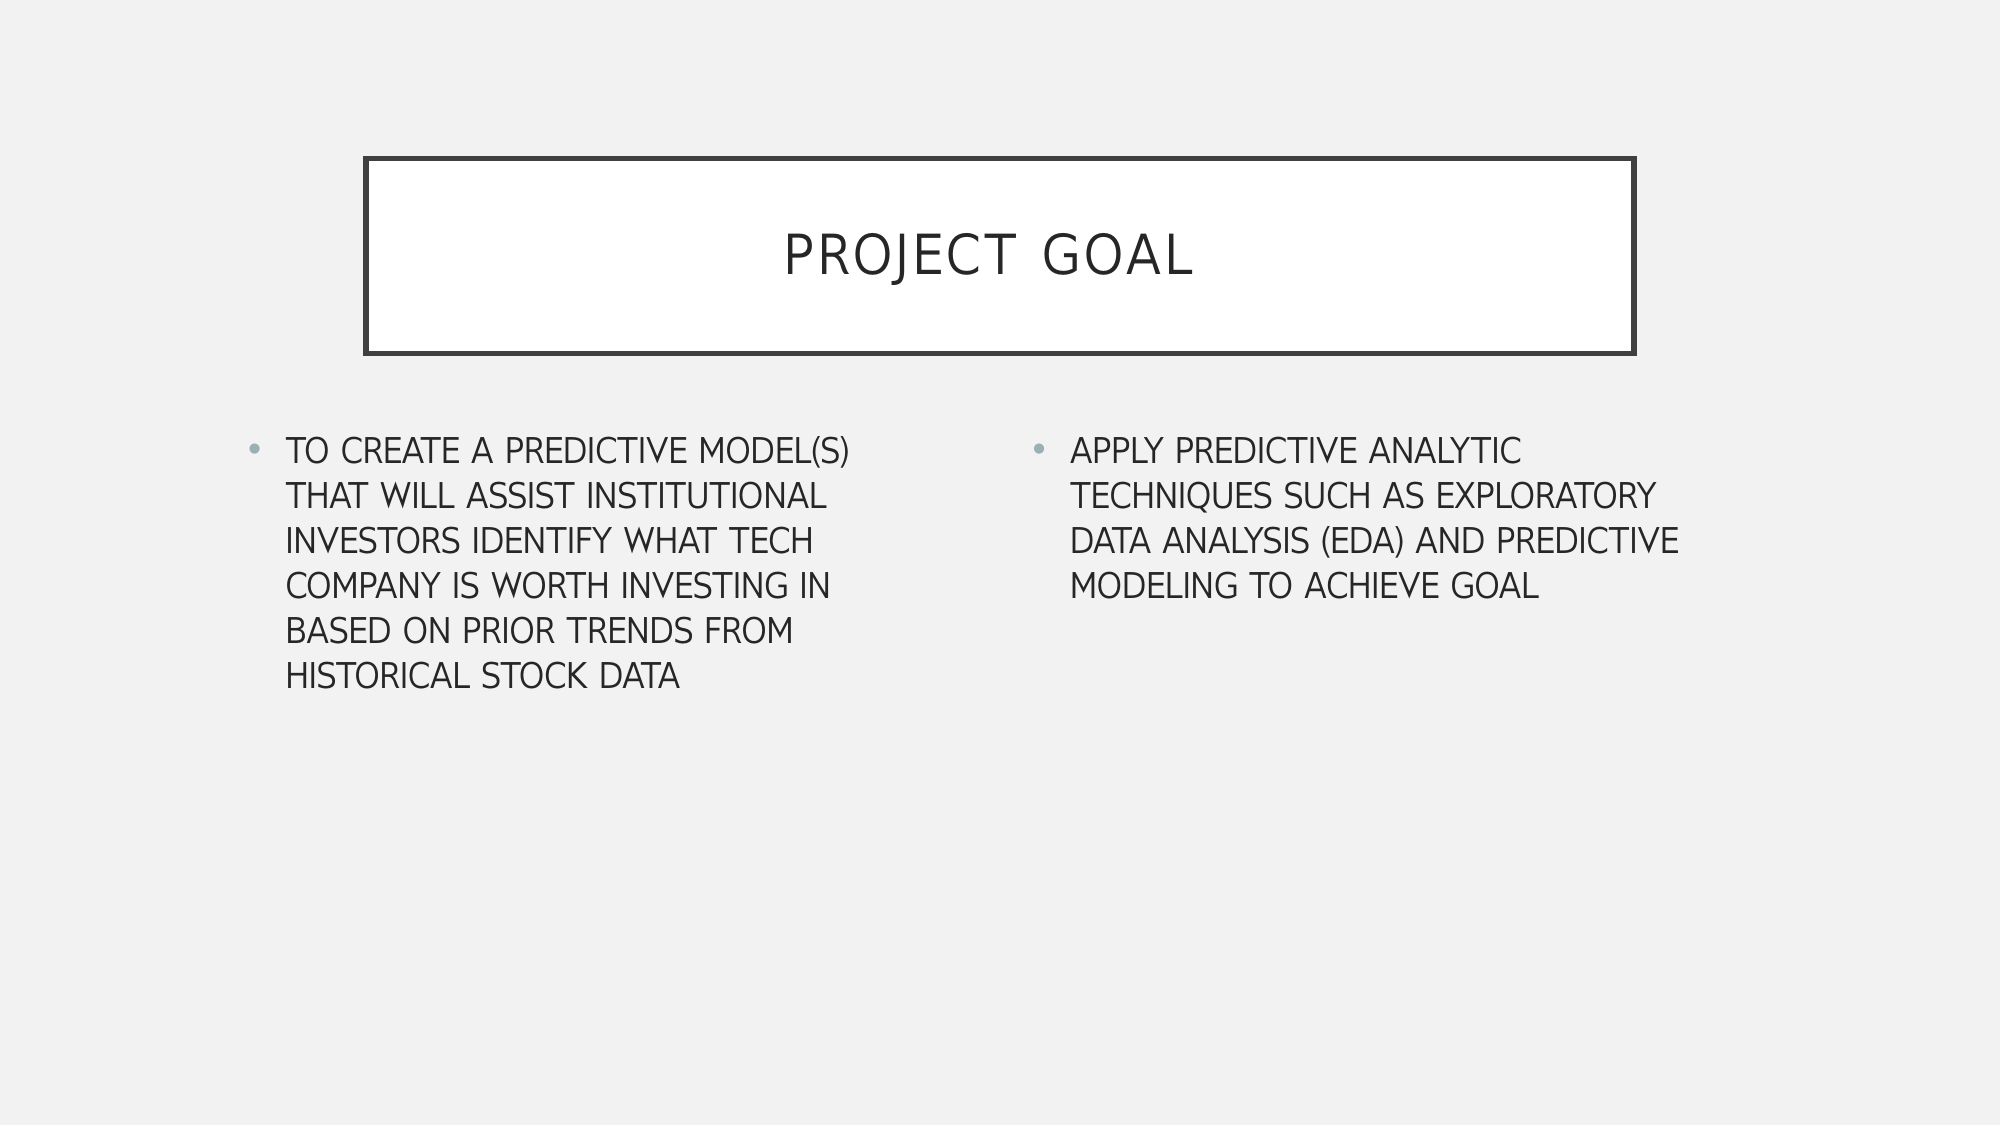

# Project goal
TO CREATE A PREDICTIVE MODEL(S) THAT WILL ASSIST INSTITUTIONAL INVESTORS IDENTIFY WHAT TECH COMPANY IS WORTH INVESTING IN BASED ON PRIOR TRENDS FROM HISTORICAL STOCK DATA

APPLY PREDICTIVE ANALYTIC TECHNIQUES SUCH AS EXPLORATORY DATA ANALYSIS (EDA) AND PREDICTIVE MODELING TO ACHIEVE GOAL